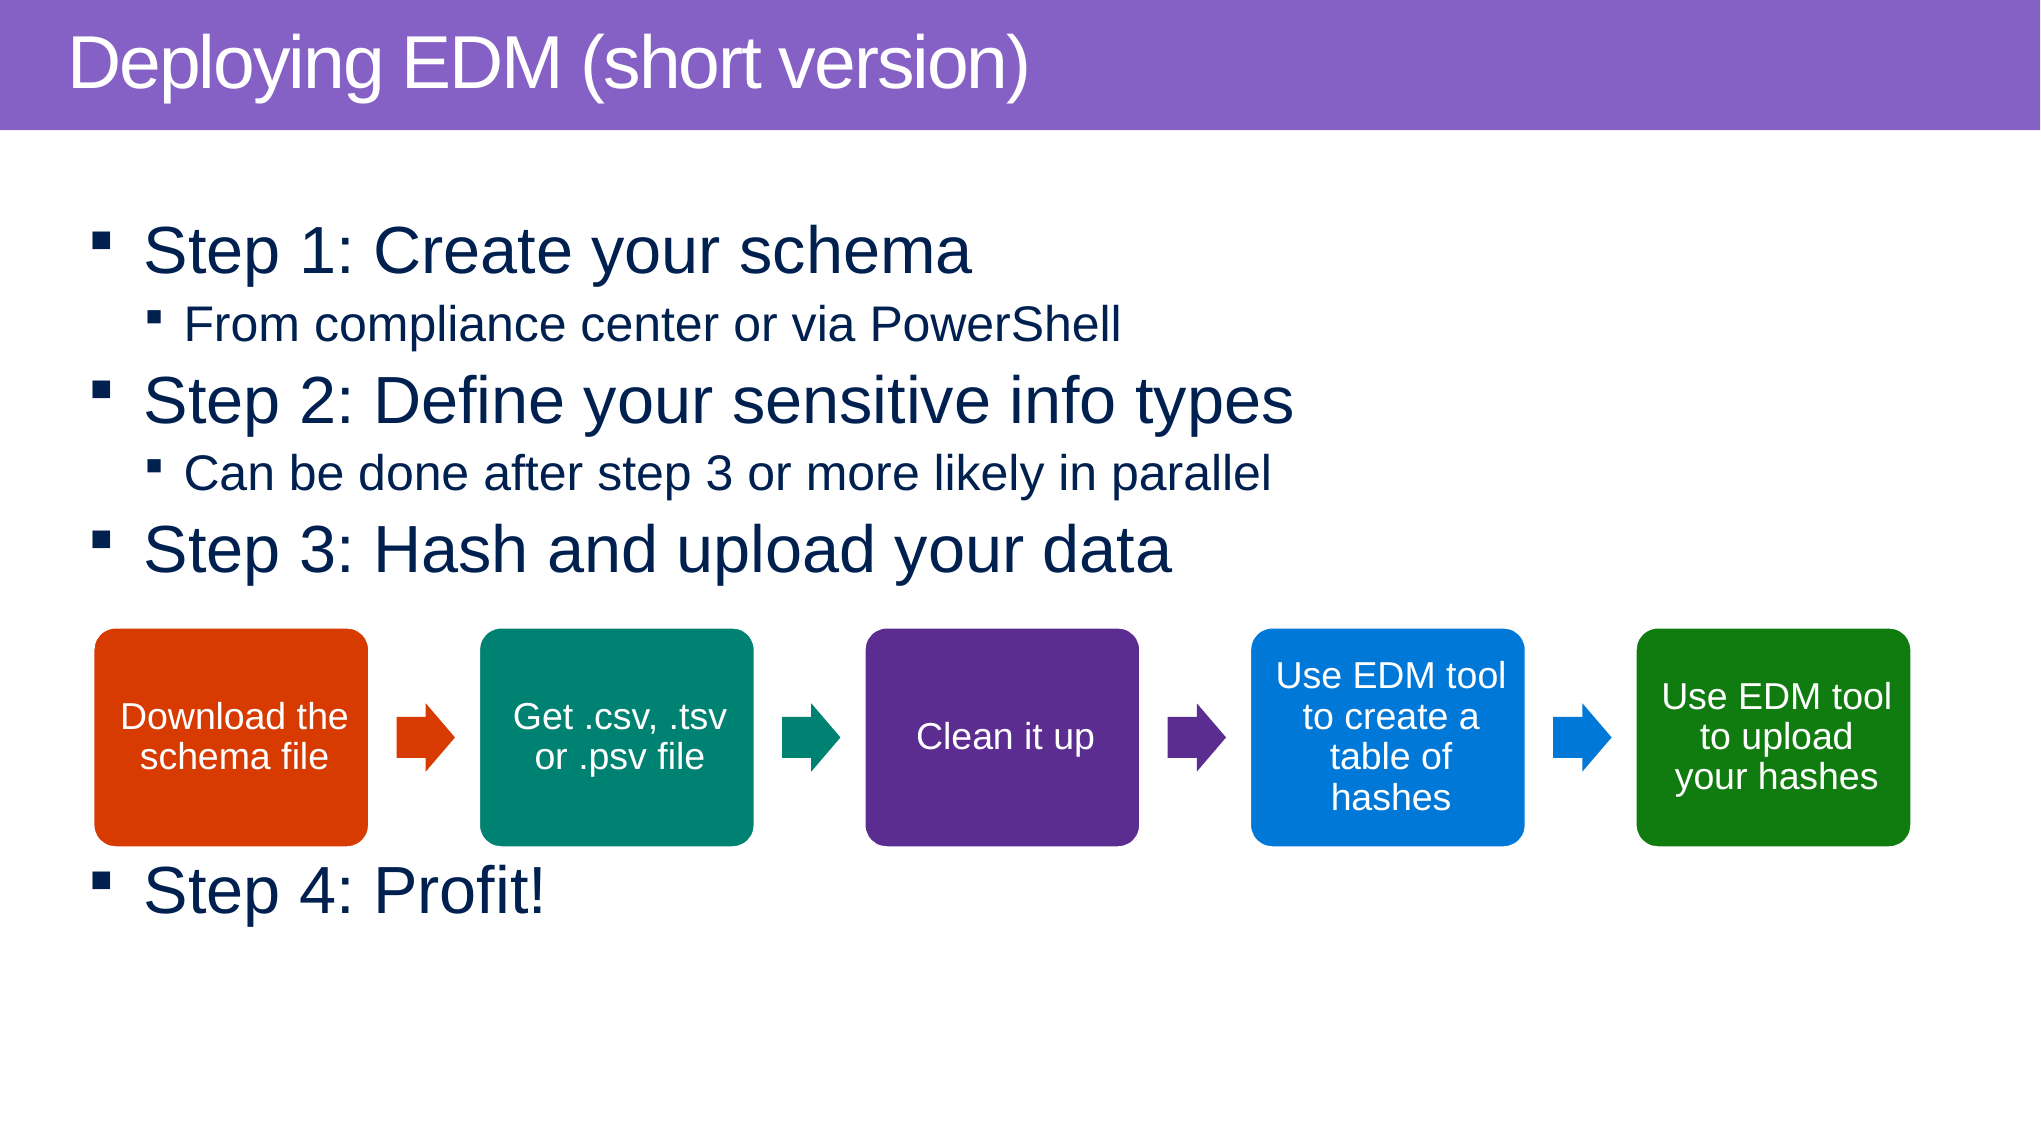

# Deploying EDM (short version)
Step 1: Create your schema
From compliance center or via PowerShell
Step 2: Define your sensitive info types
Can be done after step 3 or more likely in parallel
Step 3: Hash and upload your data

Step 4: Profit!
Download the schema file

Get .csv, .tsv or .psv file

Clean it up

Use EDM tool to create a table of hashes

Use EDM tool to upload your hashes